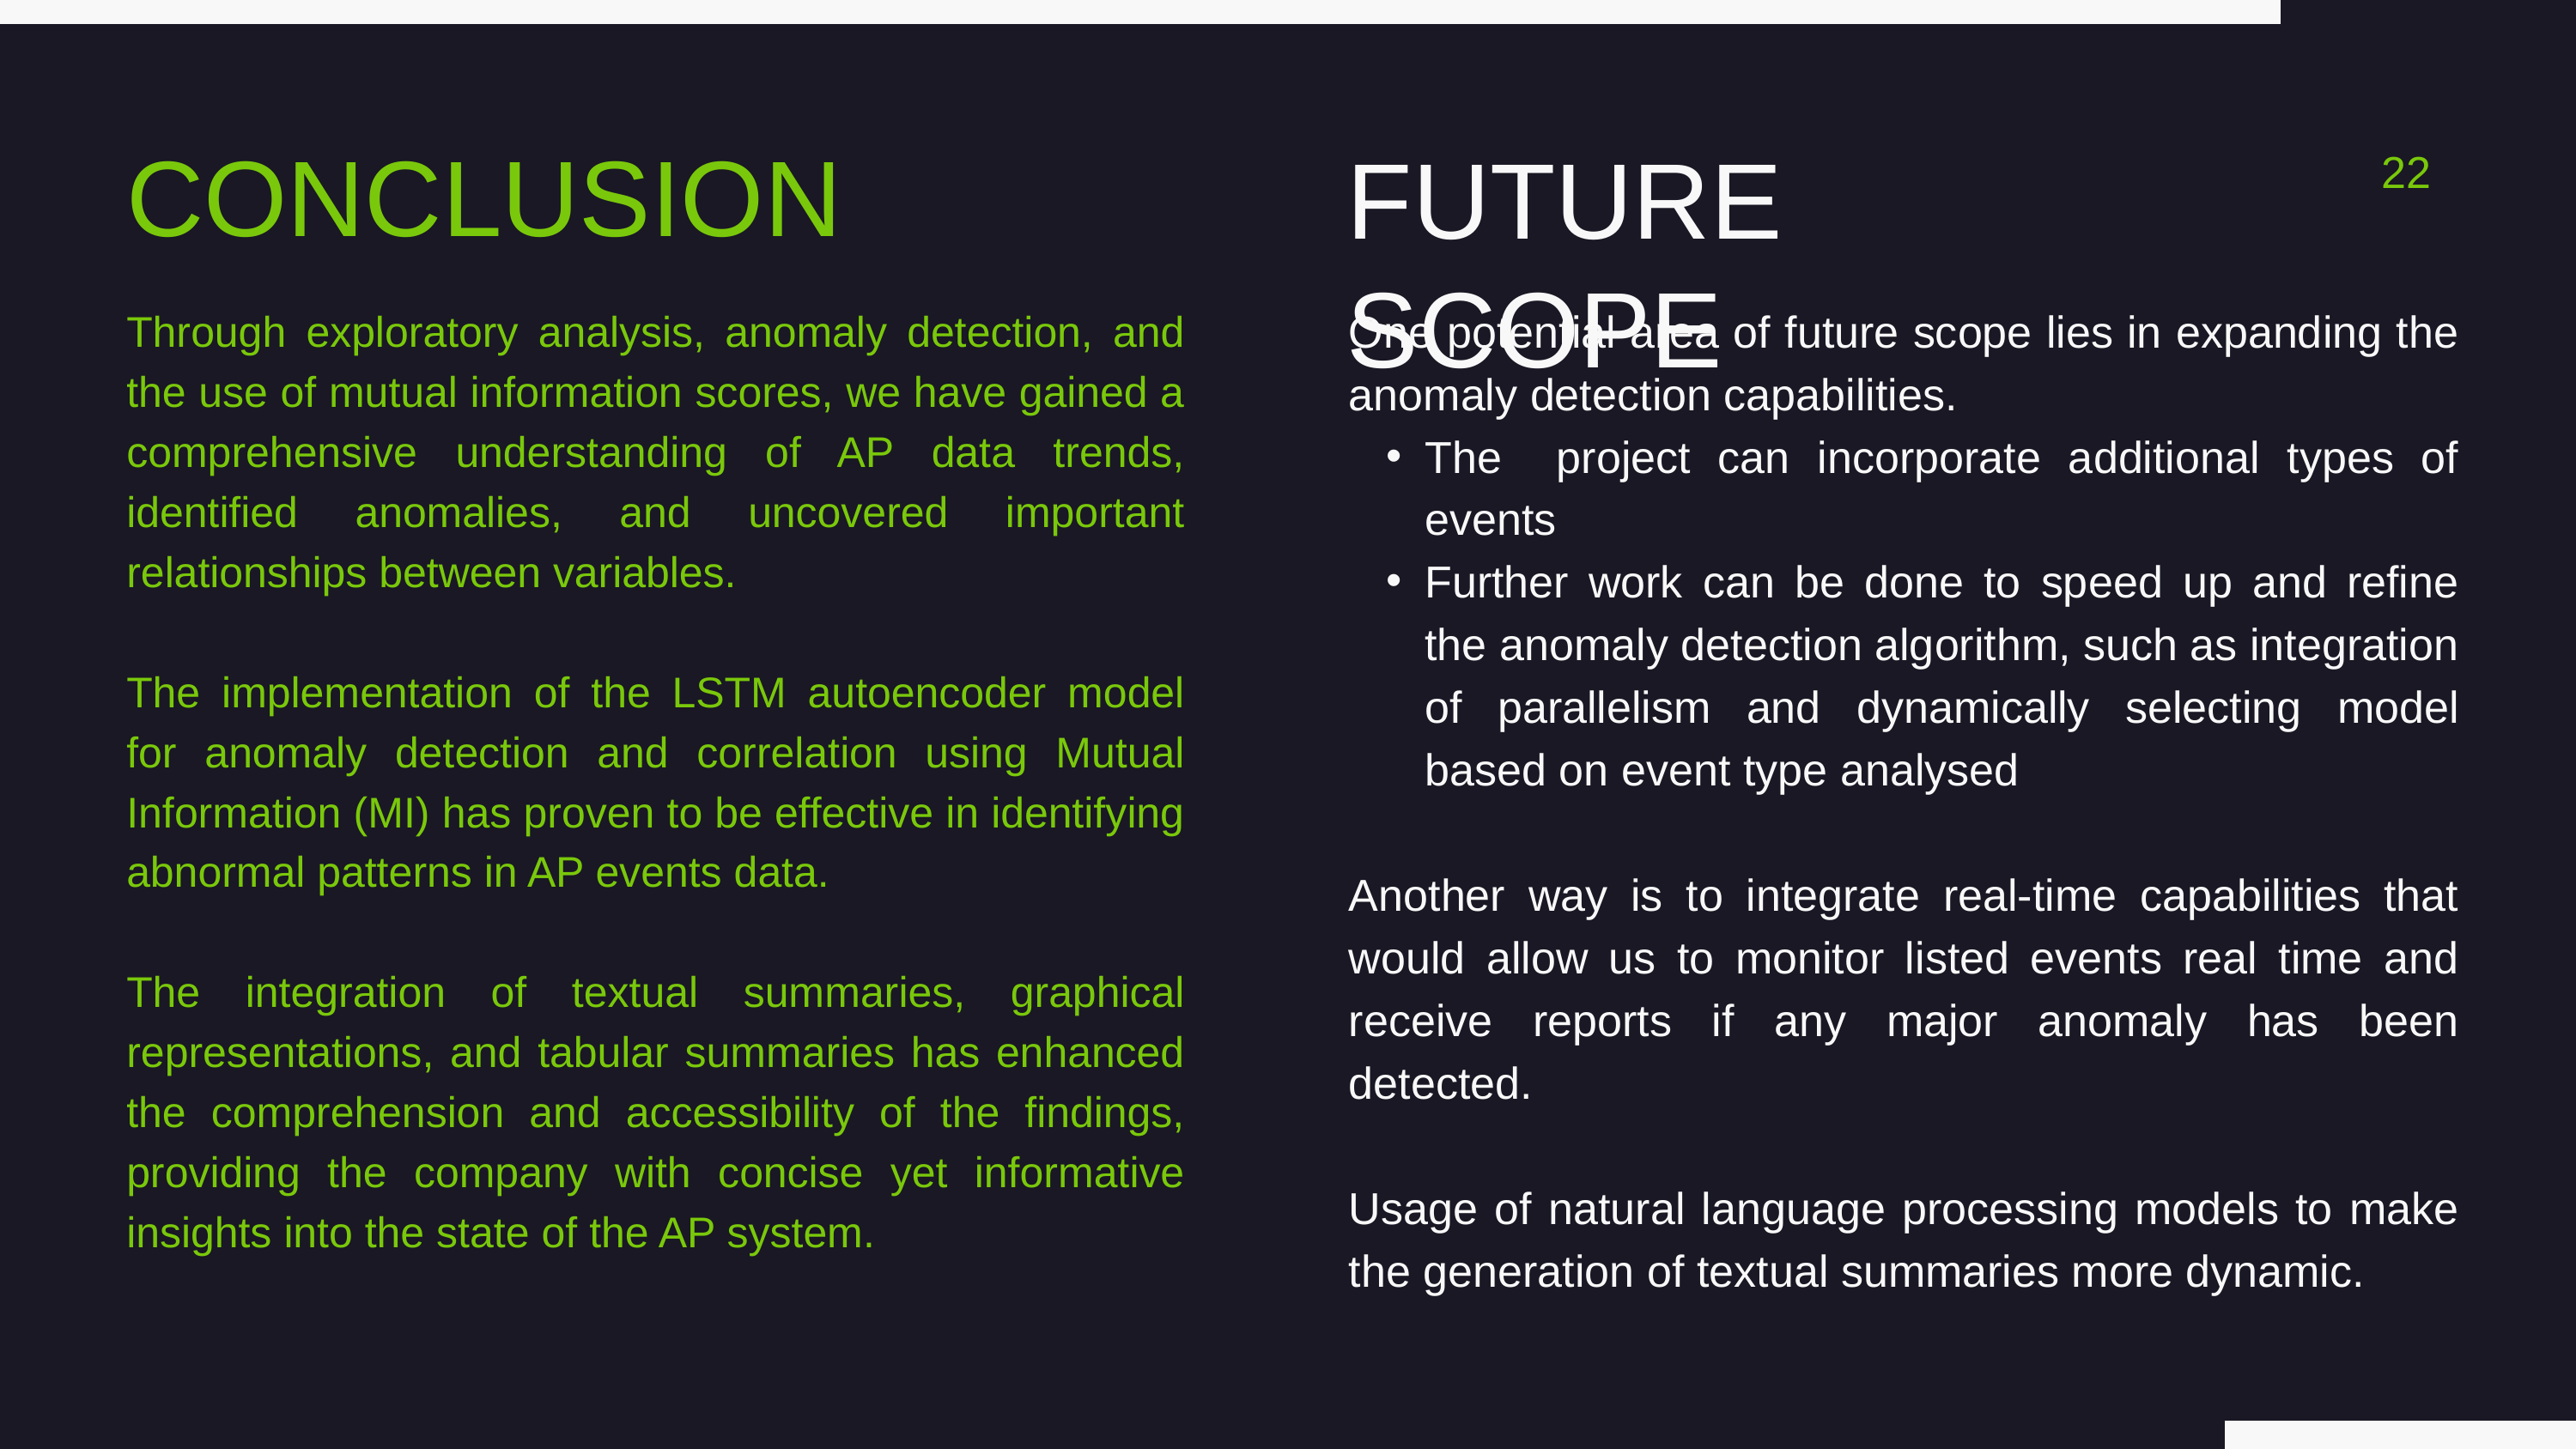

FUTURE SCOPE
CONCLUSION
22
One potential area of future scope lies in expanding the anomaly detection capabilities.
The  project can incorporate additional types of events
Further work can be done to speed up and refine the anomaly detection algorithm, such as integration of parallelism and dynamically selecting model based on event type analysed

Another way is to integrate real-time capabilities that would allow us to monitor listed events real time and receive reports if any major anomaly has been detected.

Usage of natural language processing models to make the generation of textual summaries more dynamic.
Through exploratory analysis, anomaly detection, and the use of mutual information scores, we have gained a comprehensive understanding of AP data trends, identified anomalies, and uncovered important relationships between variables.

The implementation of the LSTM autoencoder model for anomaly detection and correlation using Mutual Information (MI) has proven to be effective in identifying abnormal patterns in AP events data.

The integration of textual summaries, graphical representations, and tabular summaries has enhanced the comprehension and accessibility of the findings, providing the company with concise yet informative insights into the state of the AP system.